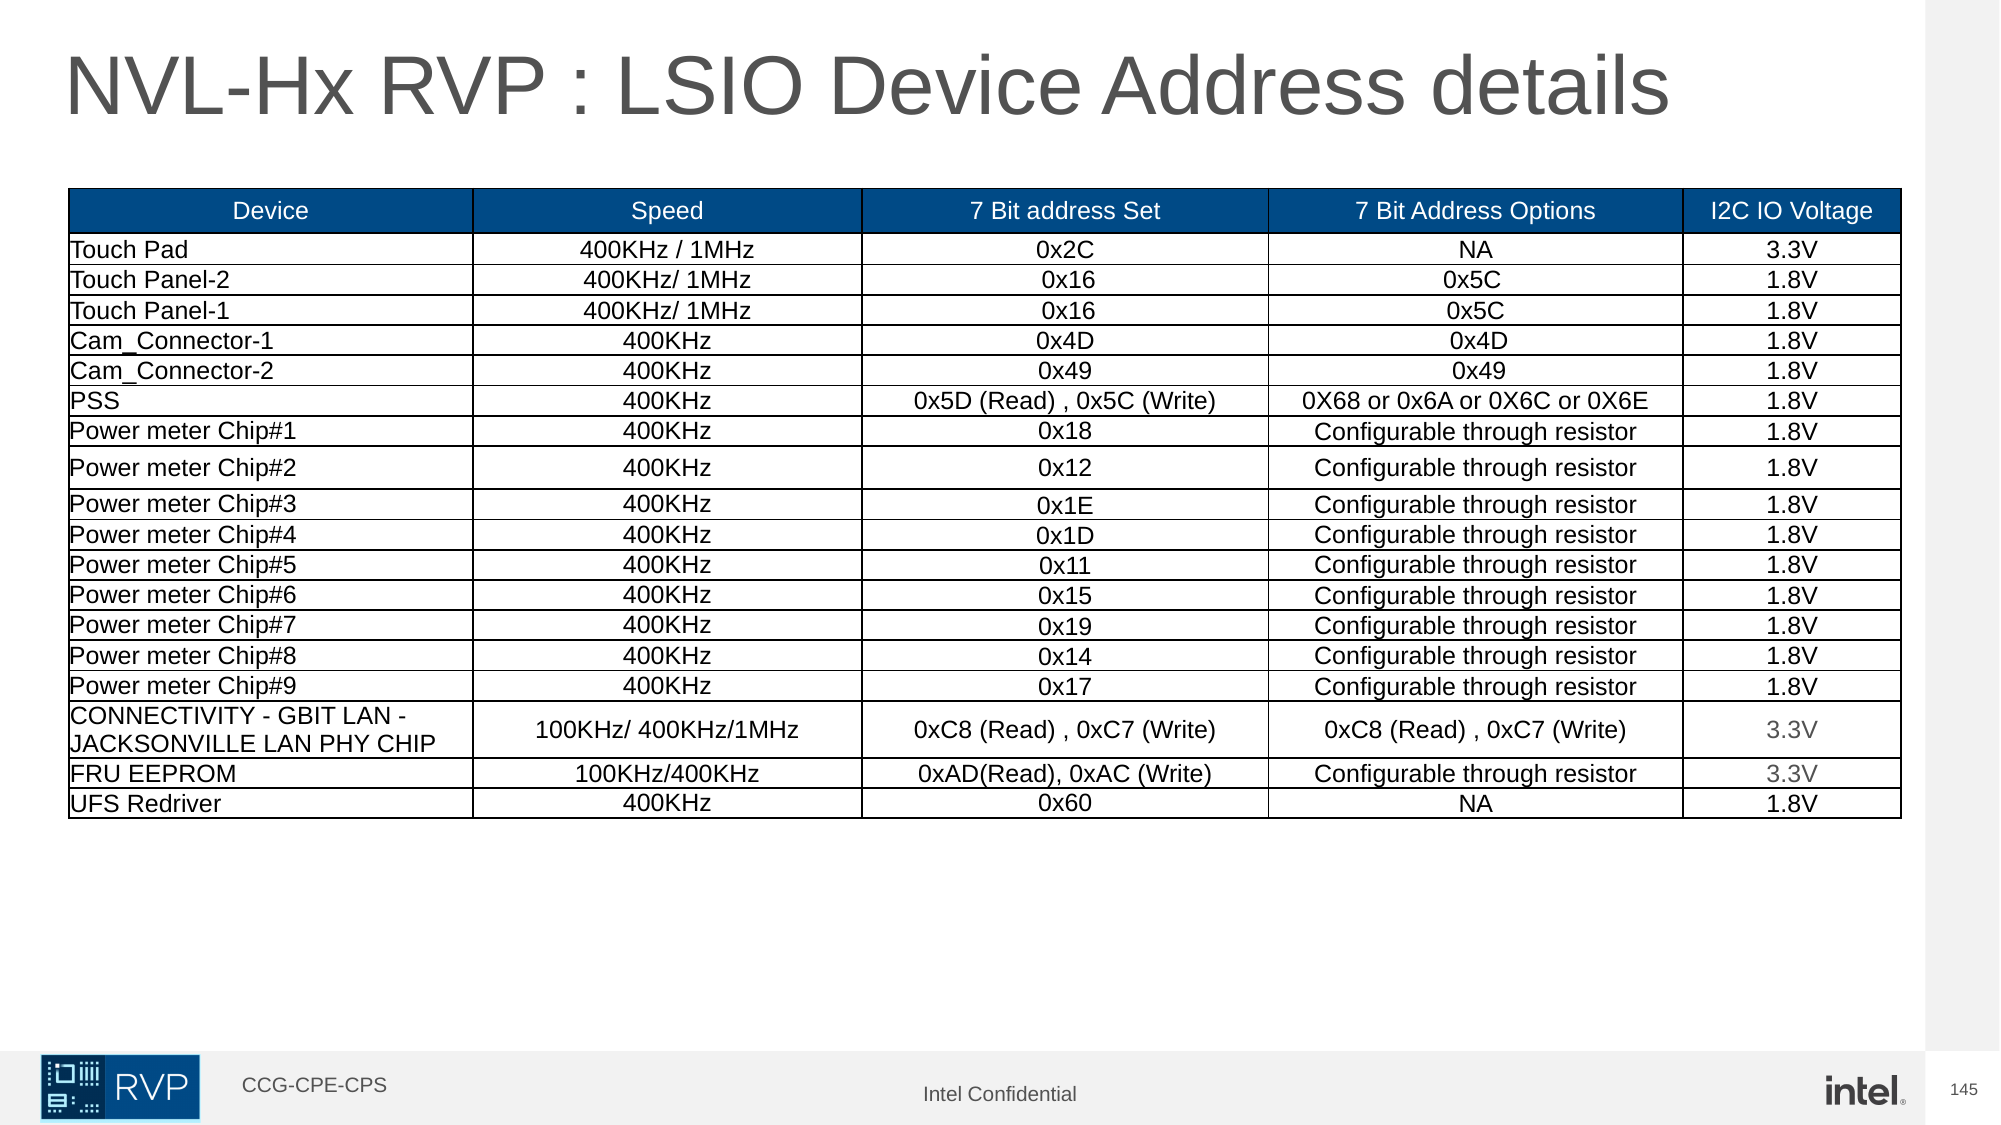

NVL-Hx RVP : LSIO Device Address details
| Device | Speed | 7 Bit address Set | 7 Bit Address Options | I2C IO Voltage |
| --- | --- | --- | --- | --- |
| Touch Pad | 400KHz / 1MHz | 0x2C | NA | 3.3V |
| Touch Panel-2 | 400KHz/ 1MHz | 0x16 | 0x5C | 1.8V |
| Touch Panel-1 | 400KHz/ 1MHz | 0x16 | 0x5C | 1.8V |
| Cam\_Connector-1 | 400KHz | 0x4D | 0x4D | 1.8V |
| Cam\_Connector-2 | 400KHz | 0x49 | 0x49 | 1.8V |
| PSS | 400KHz | 0x5D (Read) , 0x5C (Write) | 0X68 or 0x6A or 0X6C or 0X6E | 1.8V |
| Power meter Chip#1 | 400KHz | 0x18 | Configurable through resistor | 1.8V |
| Power meter Chip#2 | 400KHz | 0x12 | Configurable through resistor | 1.8V |
| Power meter Chip#3 | 400KHz | 0x1E | Configurable through resistor | 1.8V |
| Power meter Chip#4 | 400KHz | 0x1D | Configurable through resistor | 1.8V |
| Power meter Chip#5 | 400KHz | 0x11 | Configurable through resistor | 1.8V |
| Power meter Chip#6 | 400KHz | 0x15 | Configurable through resistor | 1.8V |
| Power meter Chip#7 | 400KHz | 0x19 | Configurable through resistor | 1.8V |
| Power meter Chip#8 | 400KHz | 0x14 | Configurable through resistor | 1.8V |
| Power meter Chip#9 | 400KHz | 0x17 | Configurable through resistor | 1.8V |
| CONNECTIVITY - GBIT LAN - JACKSONVILLE LAN PHY CHIP | 100KHz/ 400KHz/1MHz | 0xC8 (Read) , 0xC7 (Write) | 0xC8 (Read) , 0xC7 (Write) | 3.3V |
| FRU EEPROM | 100KHz/400KHz | 0xAD(Read), 0xAC (Write) | Configurable through resistor | 3.3V |
| UFS Redriver | 400KHz | 0x60 | NA | 1.8V |